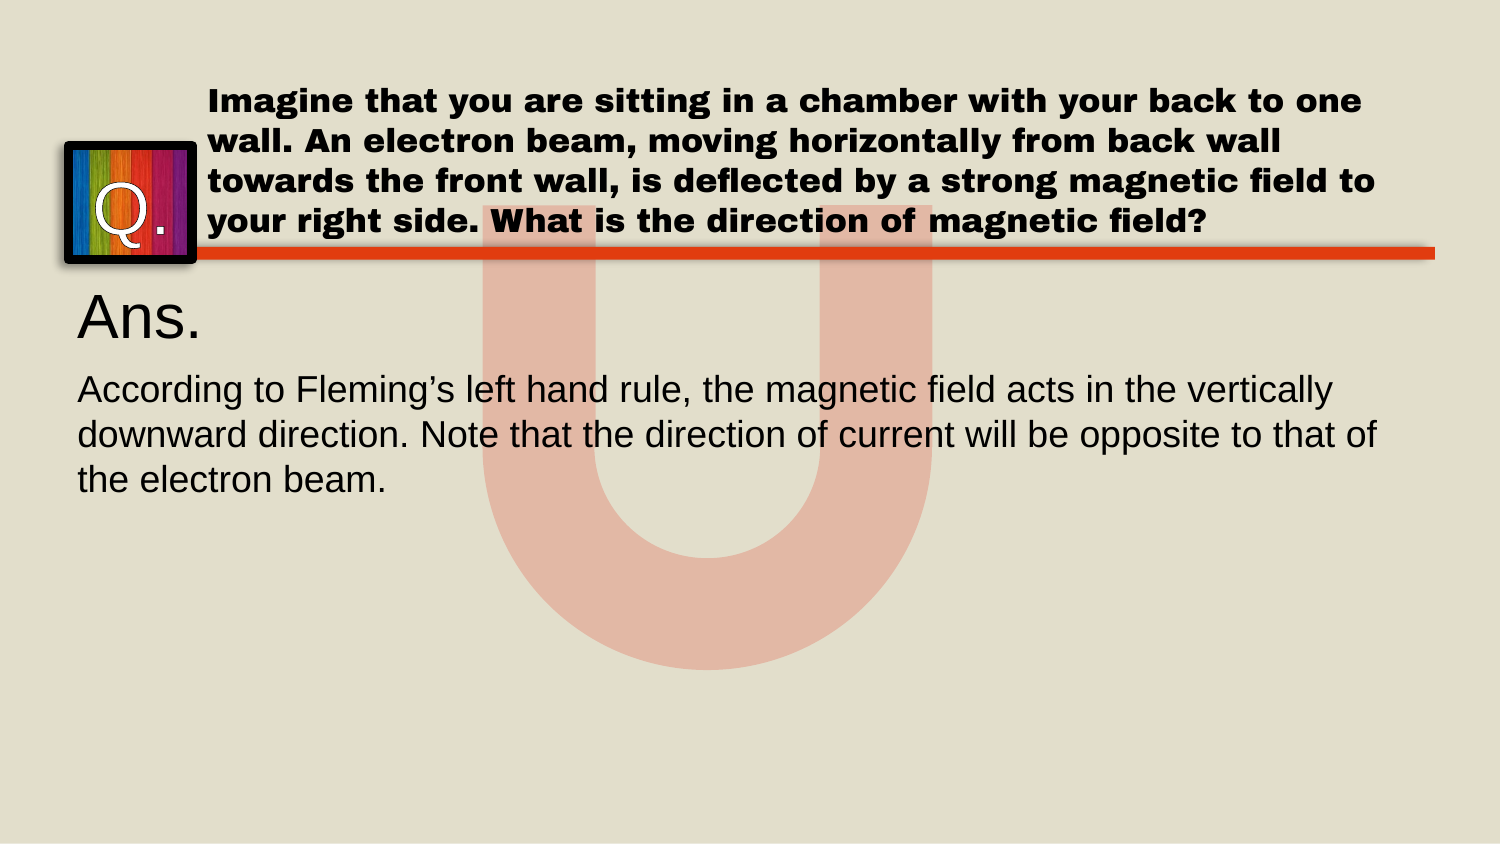

Imagine that you are sitting in a chamber with your back to one wall. An electron beam, moving horizontally from back wall towards the front wall, is deflected by a strong magnetic field to your right side. What is the direction of magnetic field?

Q.

Ans.
According to Fleming’s left hand rule, the magnetic field acts in the vertically downward direction. Note that the direction of current will be opposite to that of the electron beam.